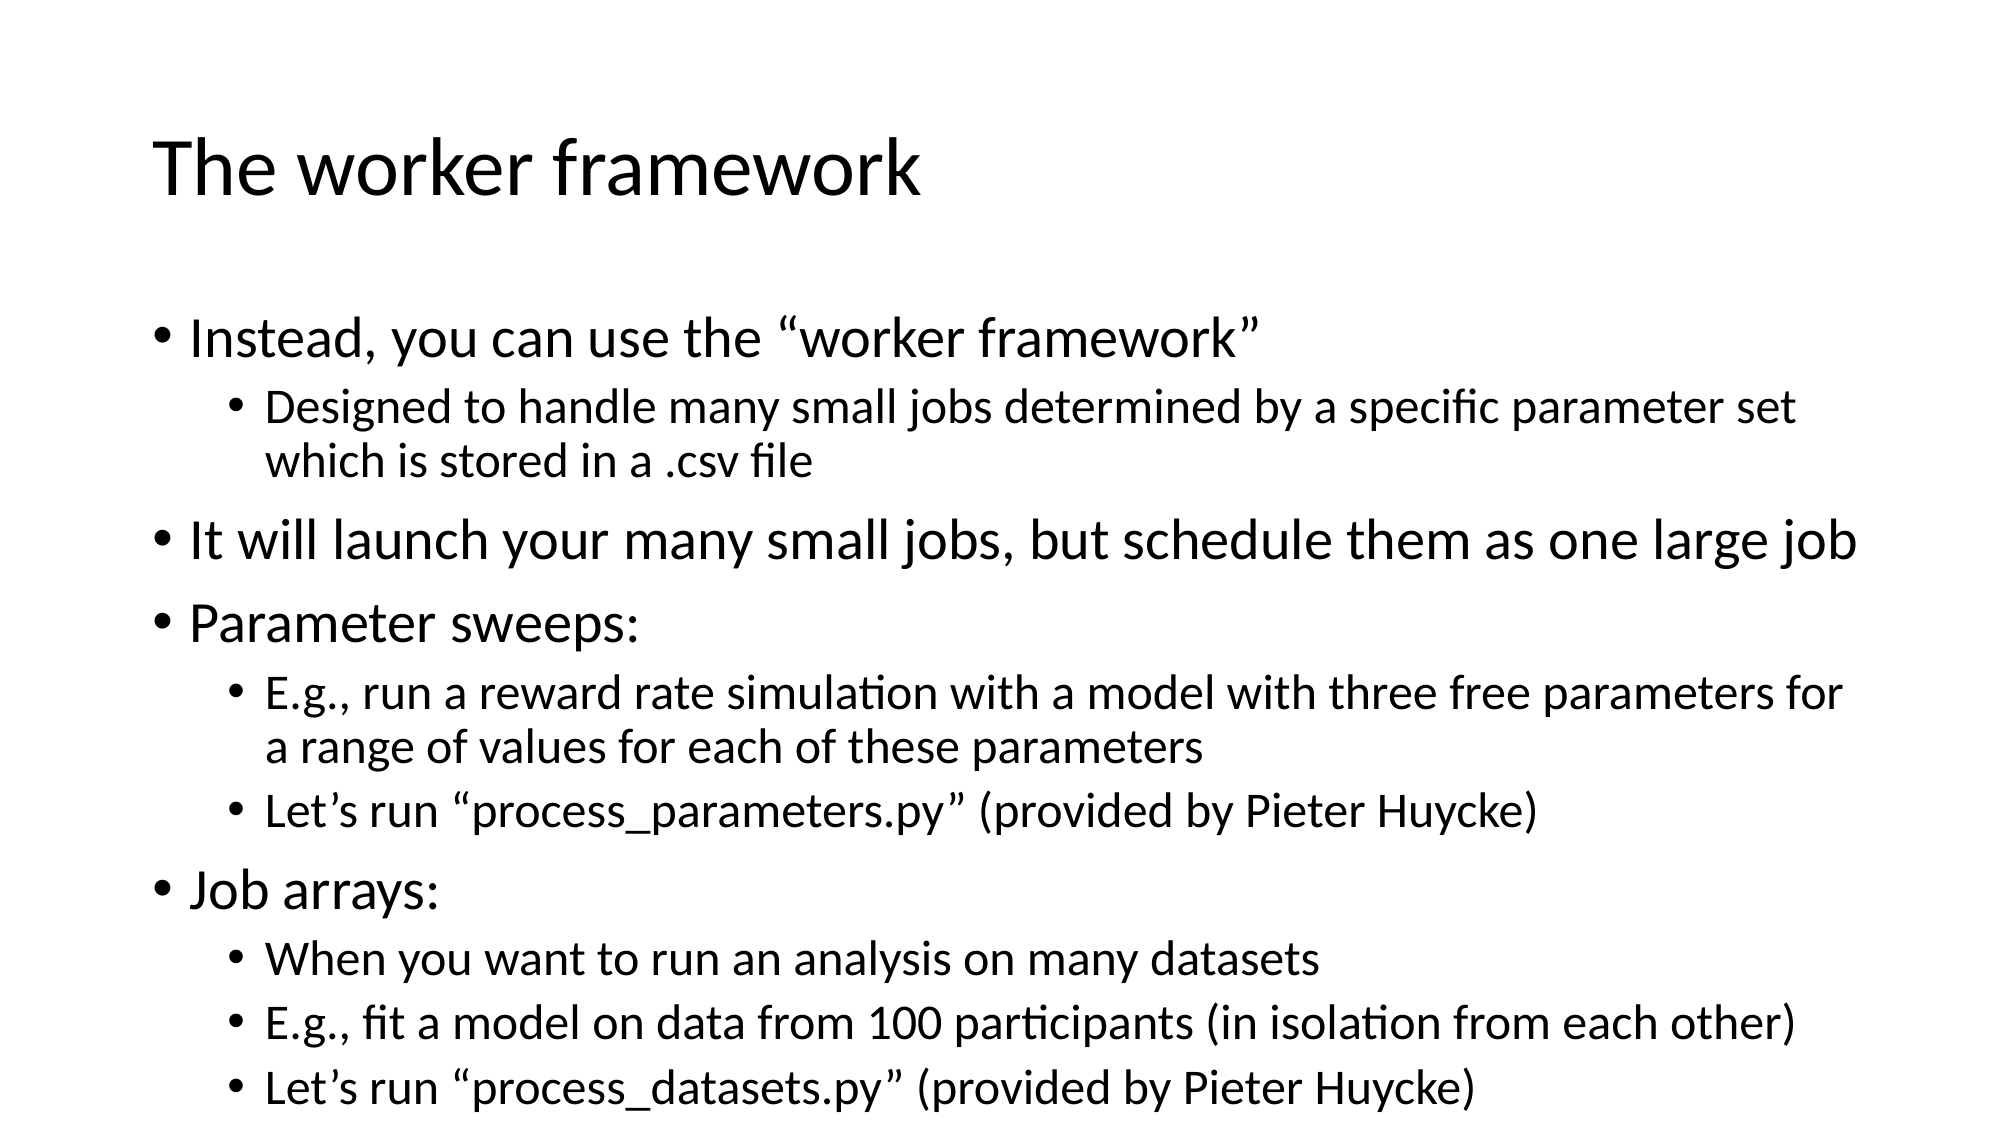

# The worker framework
Instead, you can use the “worker framework”
Designed to handle many small jobs determined by a specific parameter set which is stored in a .csv file
It will launch your many small jobs, but schedule them as one large job
Parameter sweeps:
E.g., run a reward rate simulation with a model with three free parameters for a range of values for each of these parameters
Let’s run “process_parameters.py” (provided by Pieter Huycke)
Job arrays:
When you want to run an analysis on many datasets
E.g., fit a model on data from 100 participants (in isolation from each other)
Let’s run “process_datasets.py” (provided by Pieter Huycke)